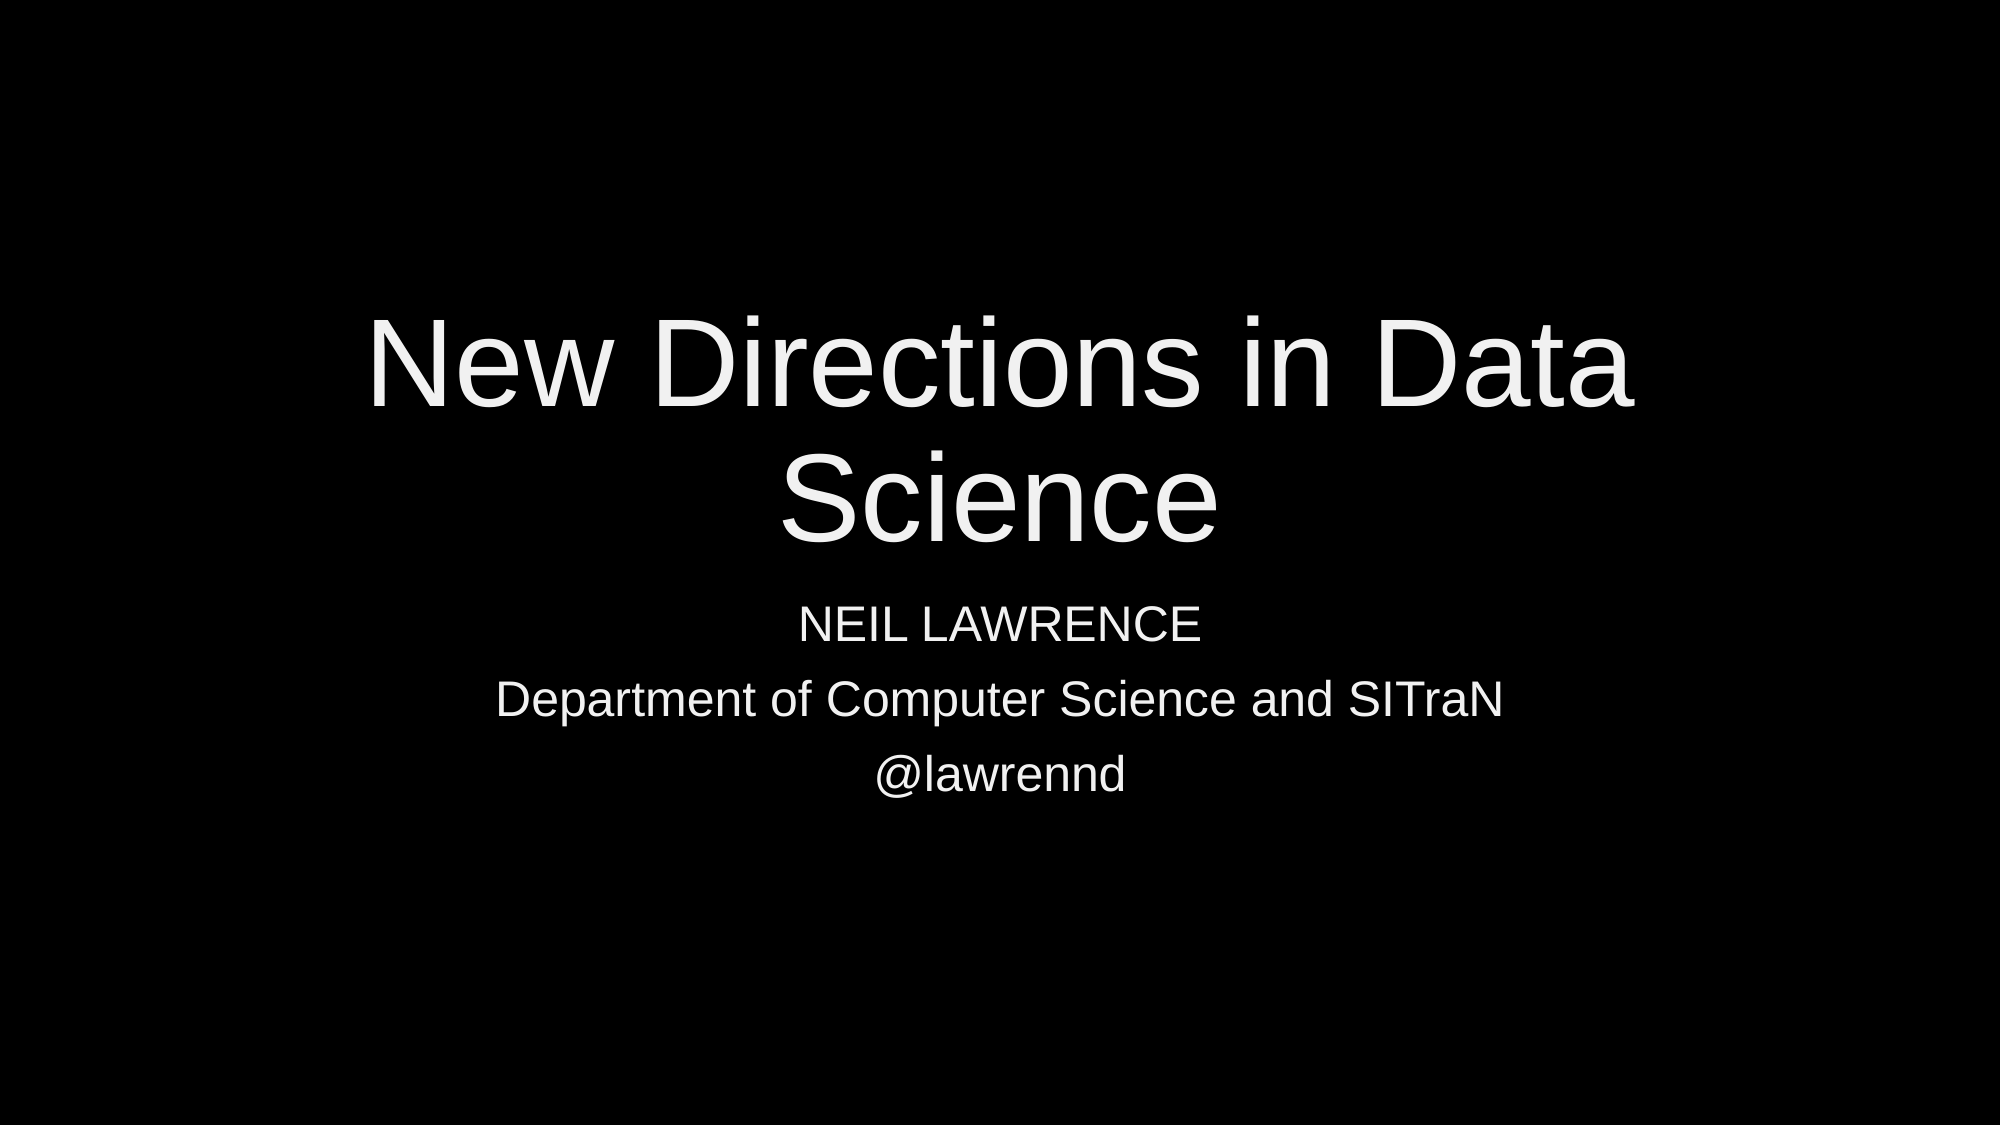

# New Directions in Data Science
NEIL LAWRENCE
Department of Computer Science and SITraN
@lawrennd